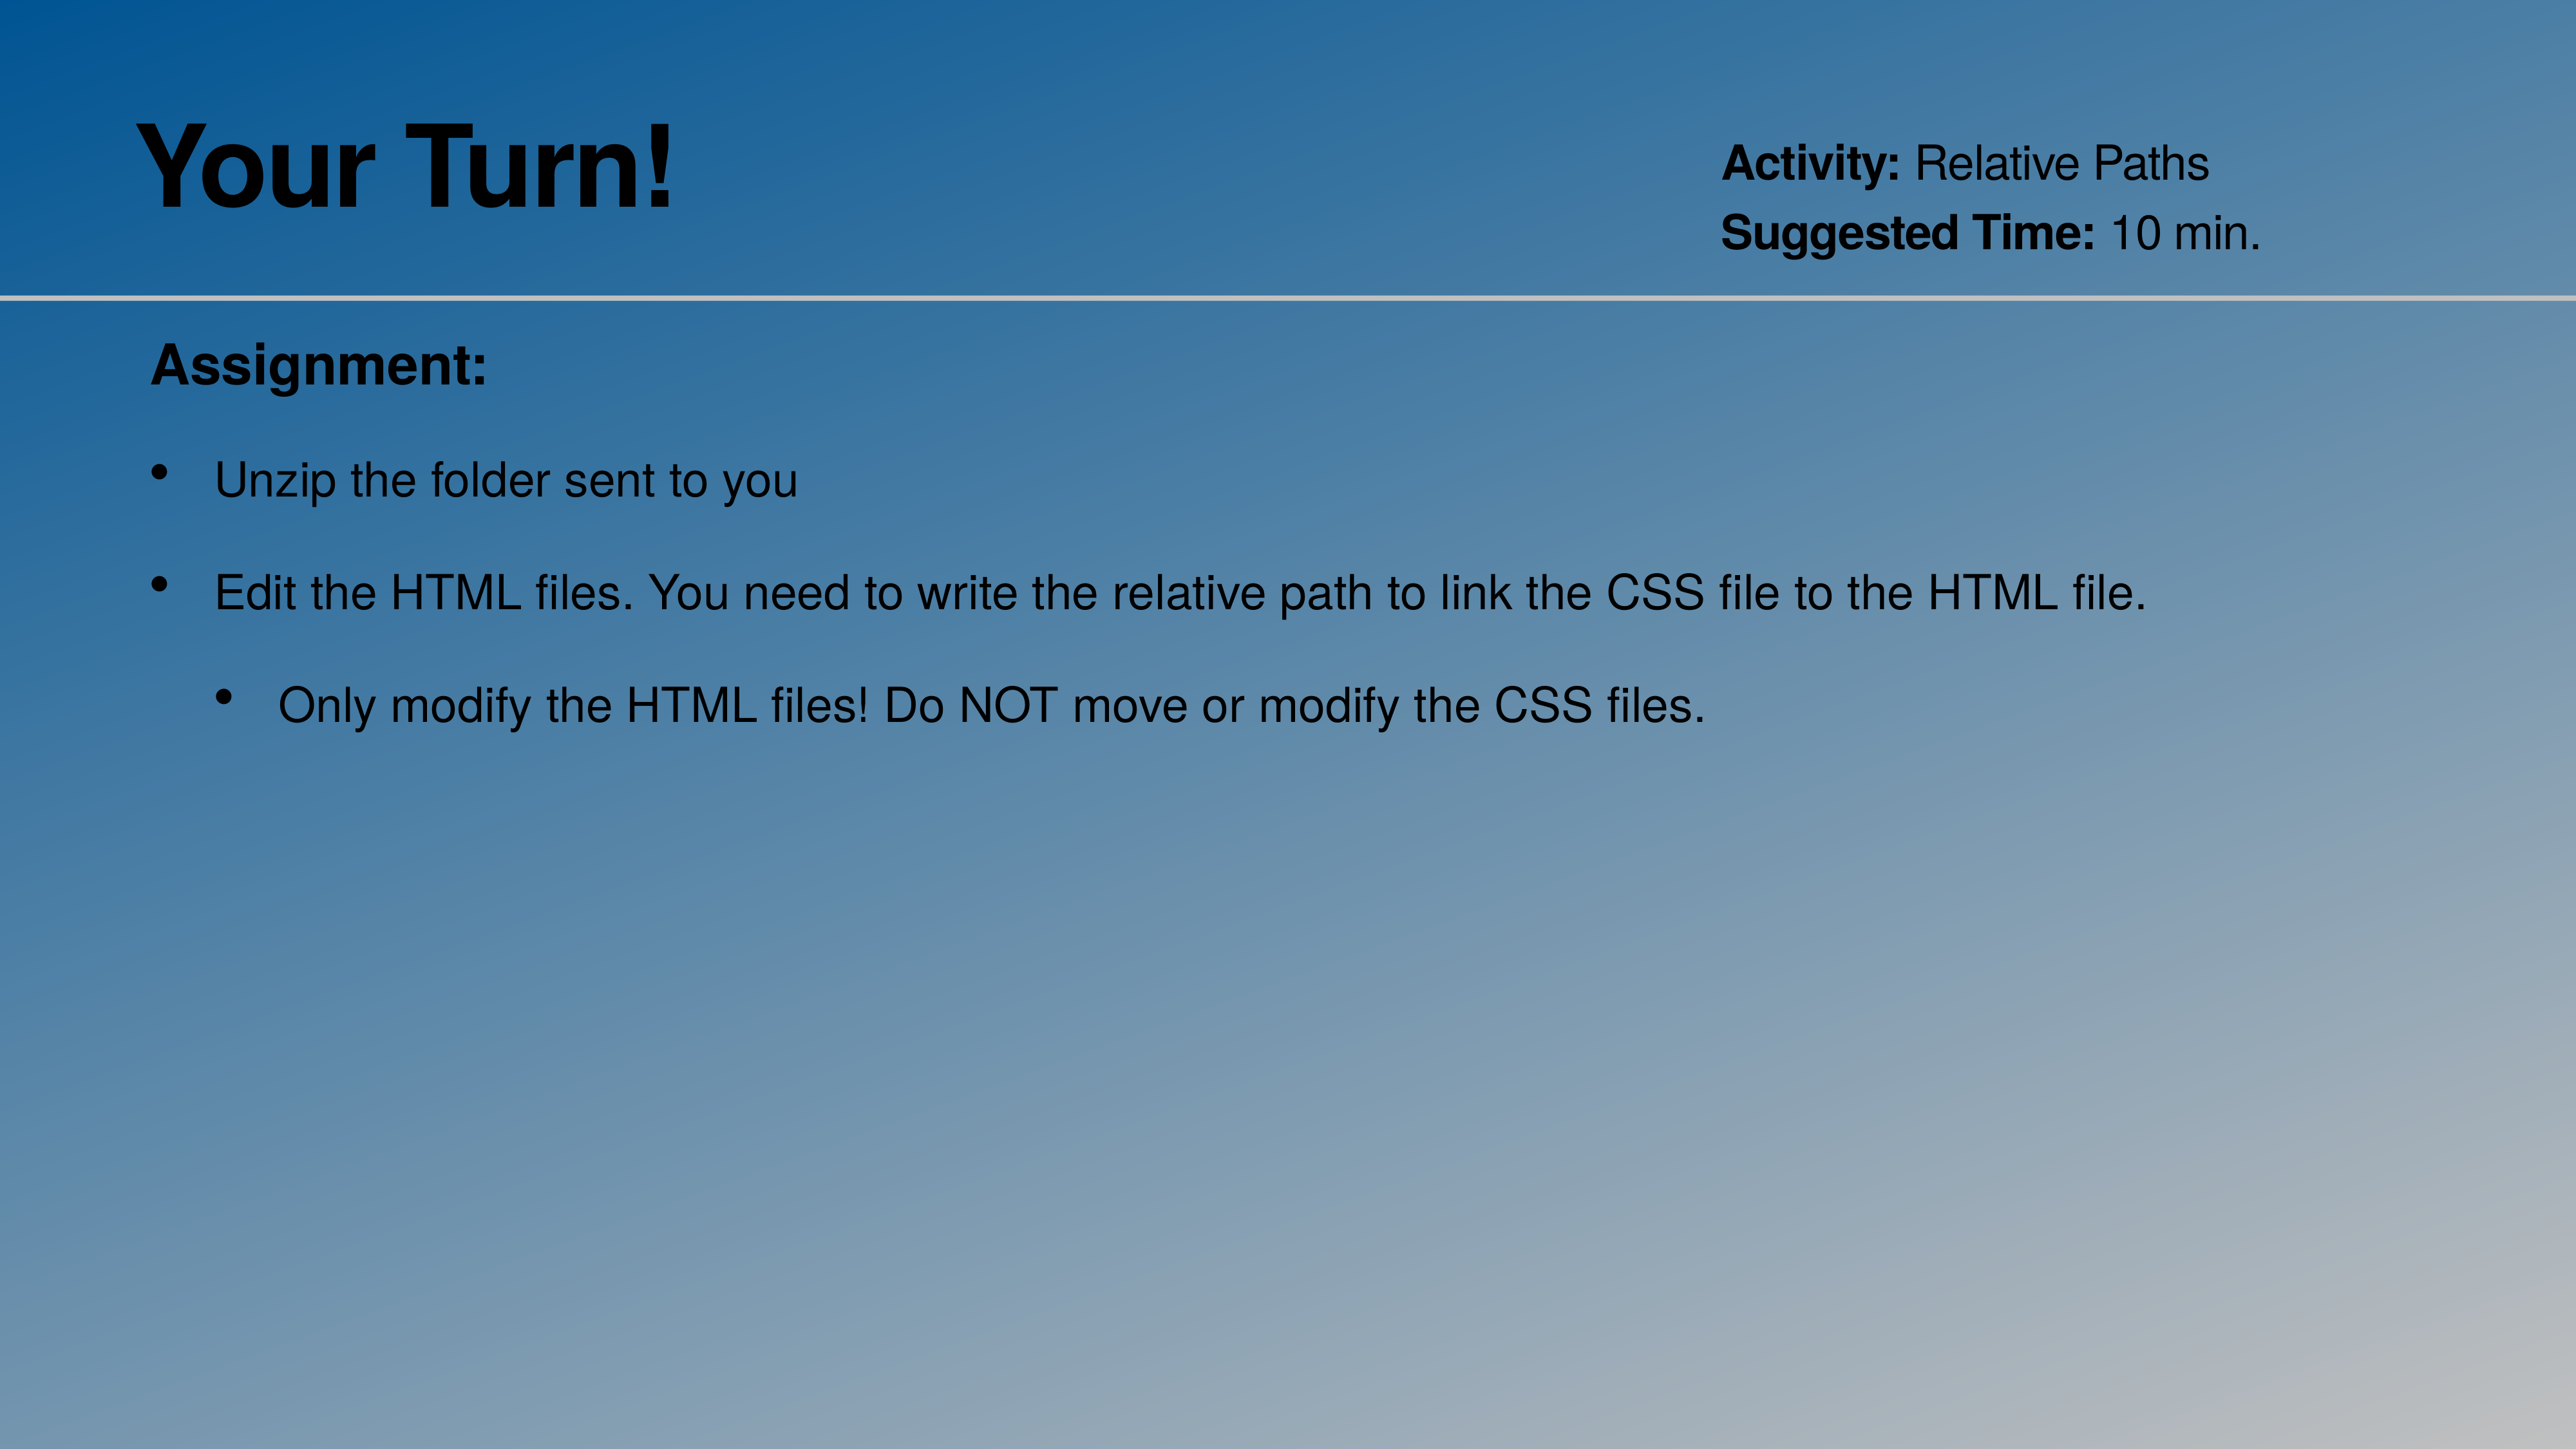

# Your Turn!
Activity: Relative Paths
Suggested Time: 10 min.
Assignment:
Unzip the folder sent to you
Edit the HTML files. You need to write the relative path to link the CSS file to the HTML file.
Only modify the HTML files! Do NOT move or modify the CSS files.